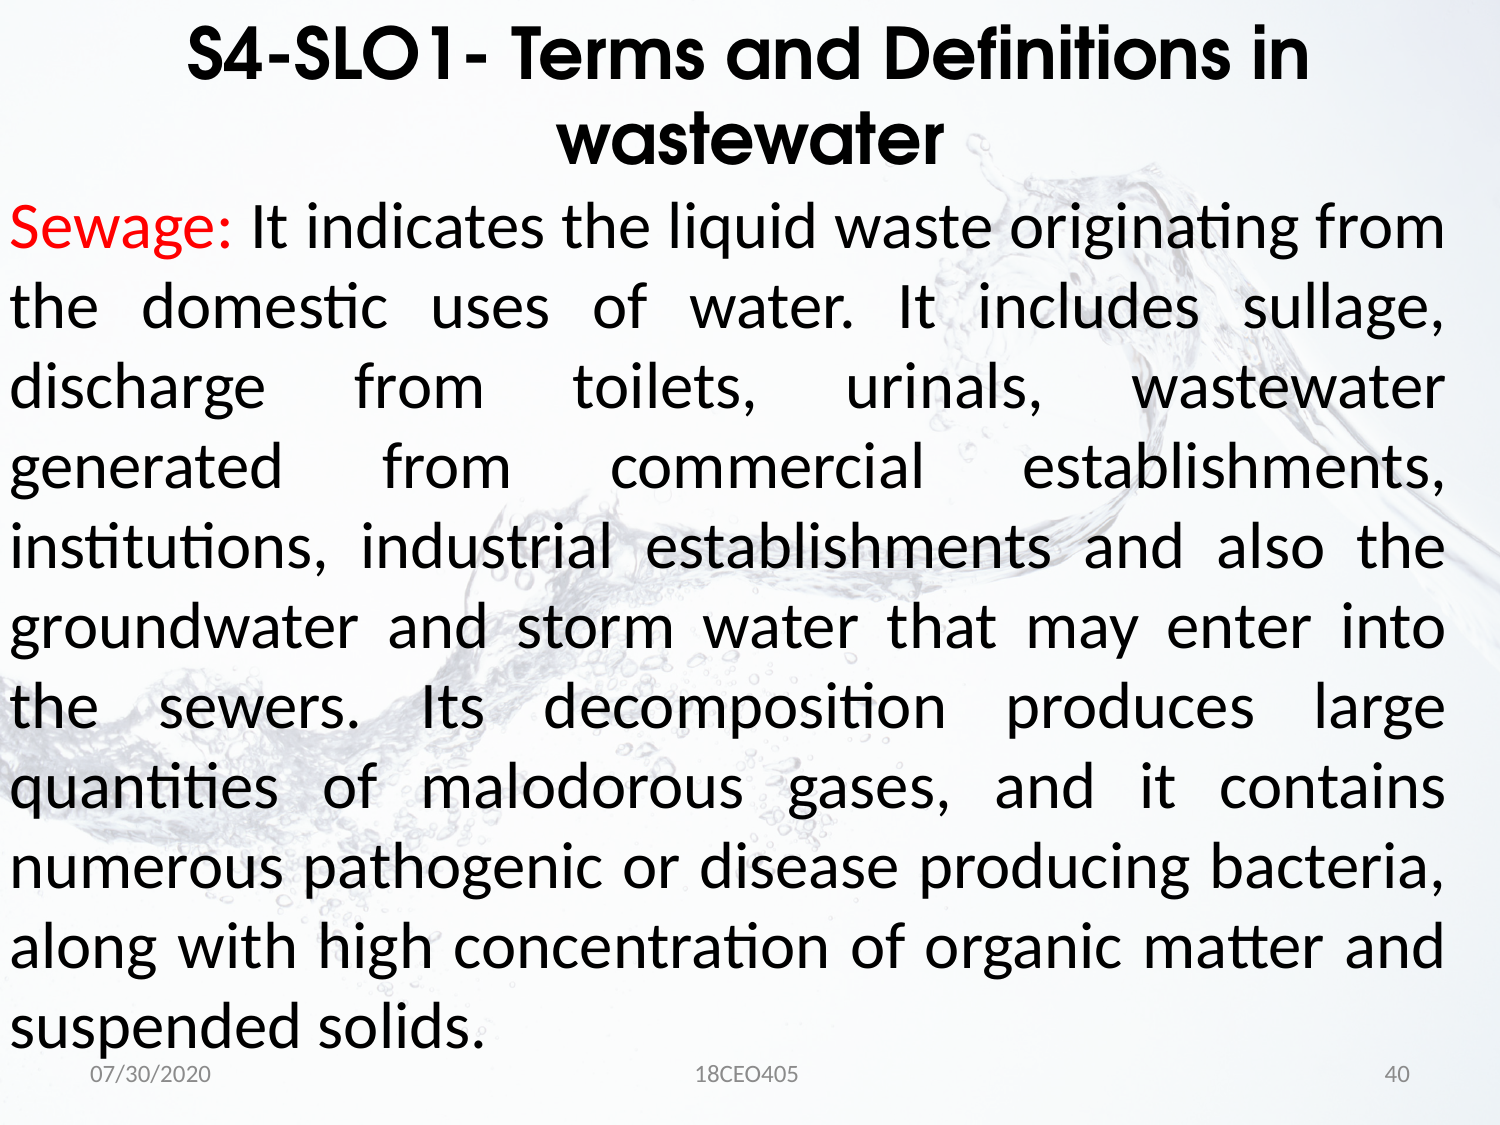

S4-SLO1- Terms and Definitions in wastewater
Sewage: It indicates the liquid waste originating from the domestic uses of water. It includes sullage, discharge from toilets, urinals, wastewater generated from commercial establishments, institutions, industrial establishments and also the groundwater and storm water that may enter into the sewers. Its decomposition produces large quantities of malodorous gases, and it contains numerous pathogenic or disease producing bacteria, along with high concentration of organic matter and suspended solids.
07/30/2020
18CEO405
40